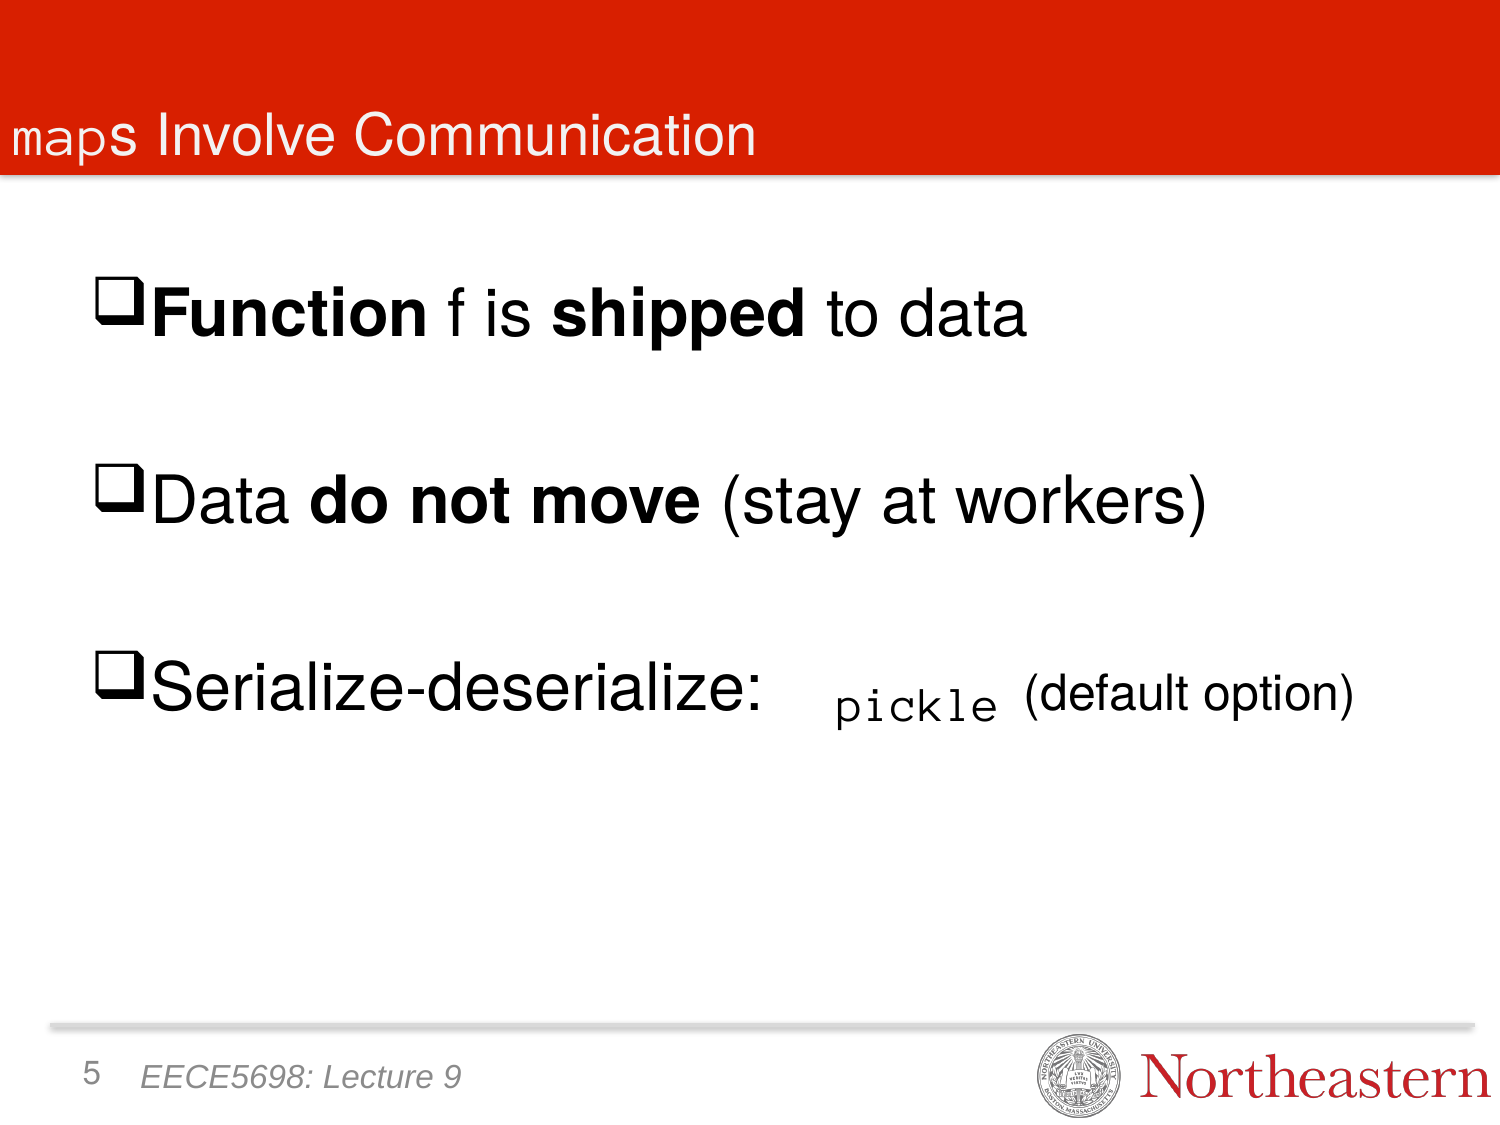

# maps Involve Communication
Function f is shipped to data

Data do not move (stay at workers)

Serialize-deserialize:              (default option)
pickle
5
EECE5698: Lecture 9